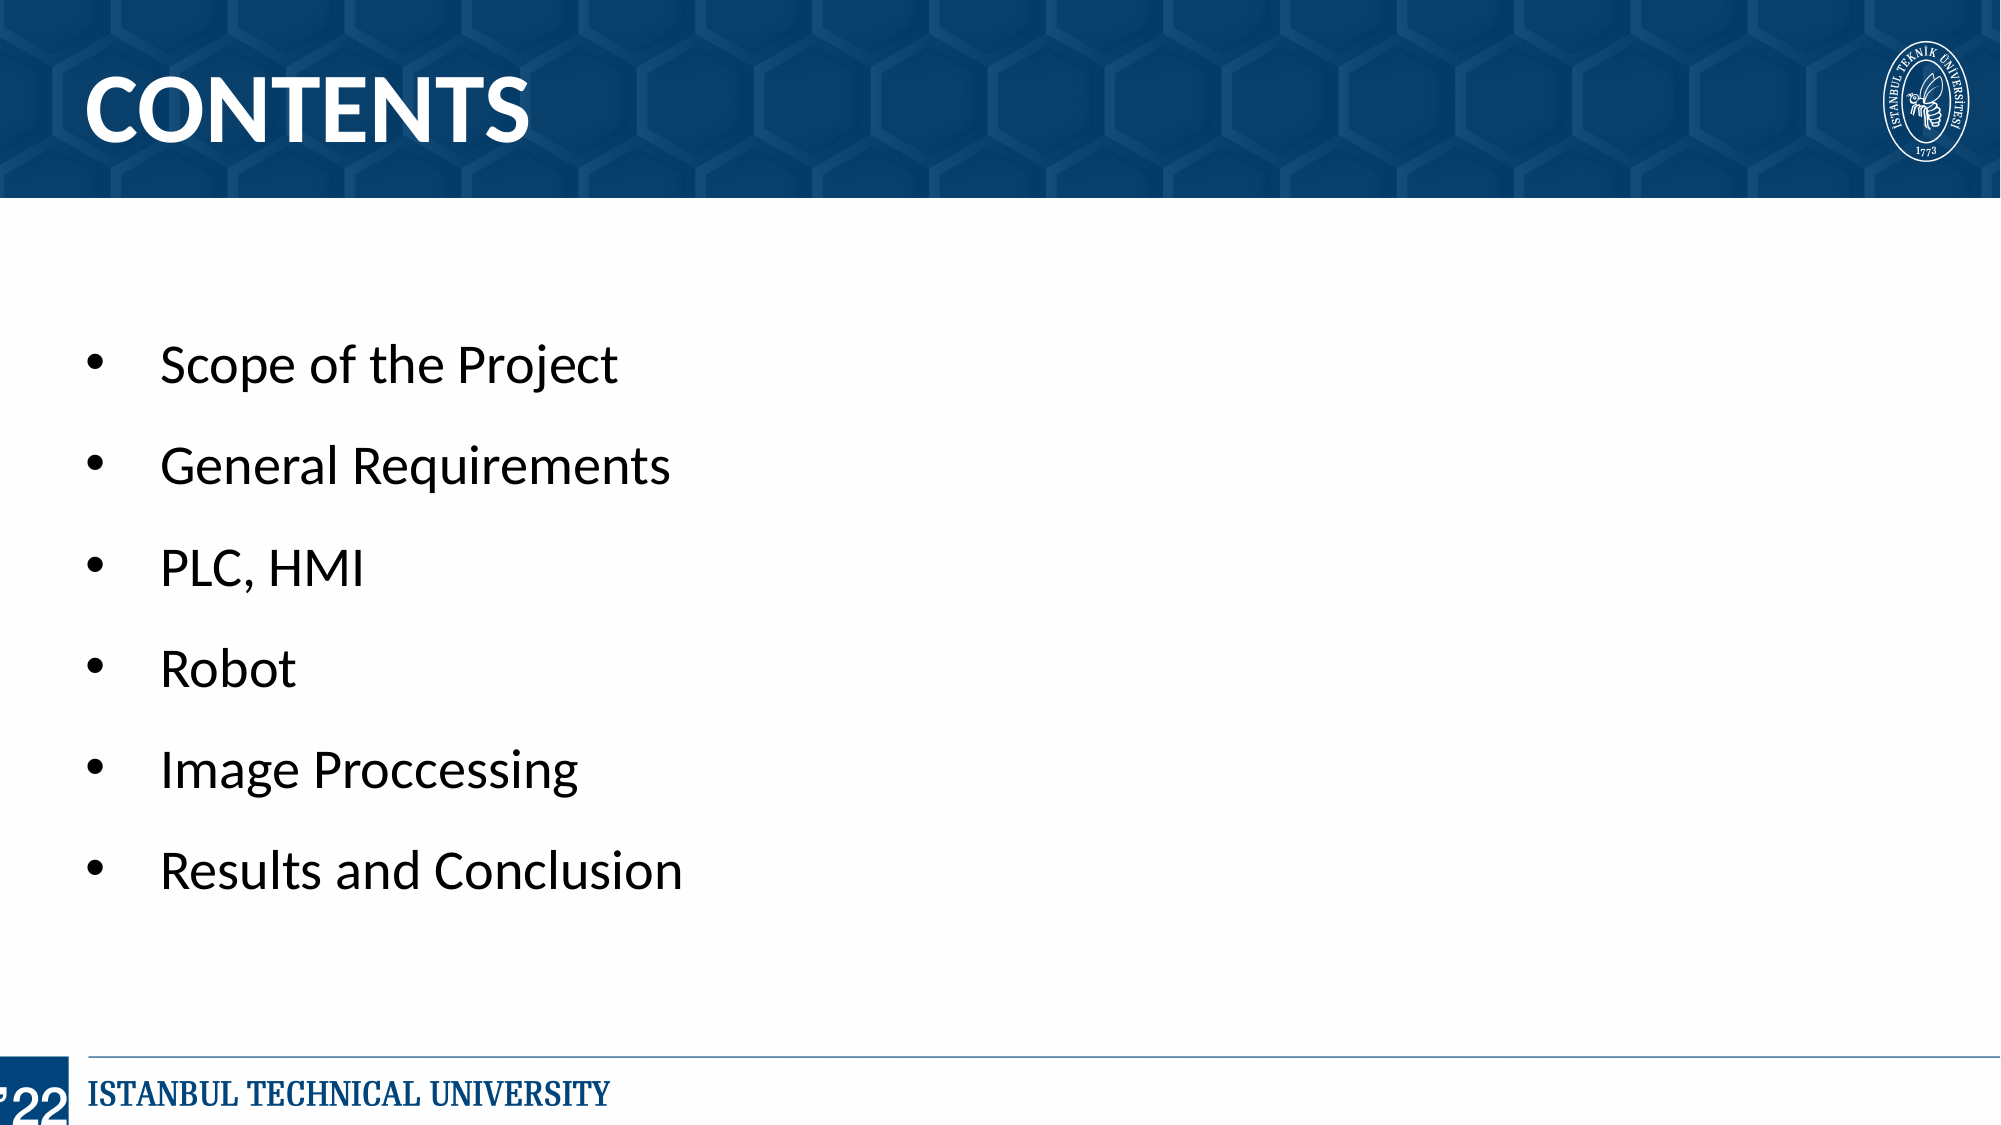

CONTENTS
Scope of the Project
General Requirements
PLC, HMI
Robot
Image Proccessing
Results and Conclusion